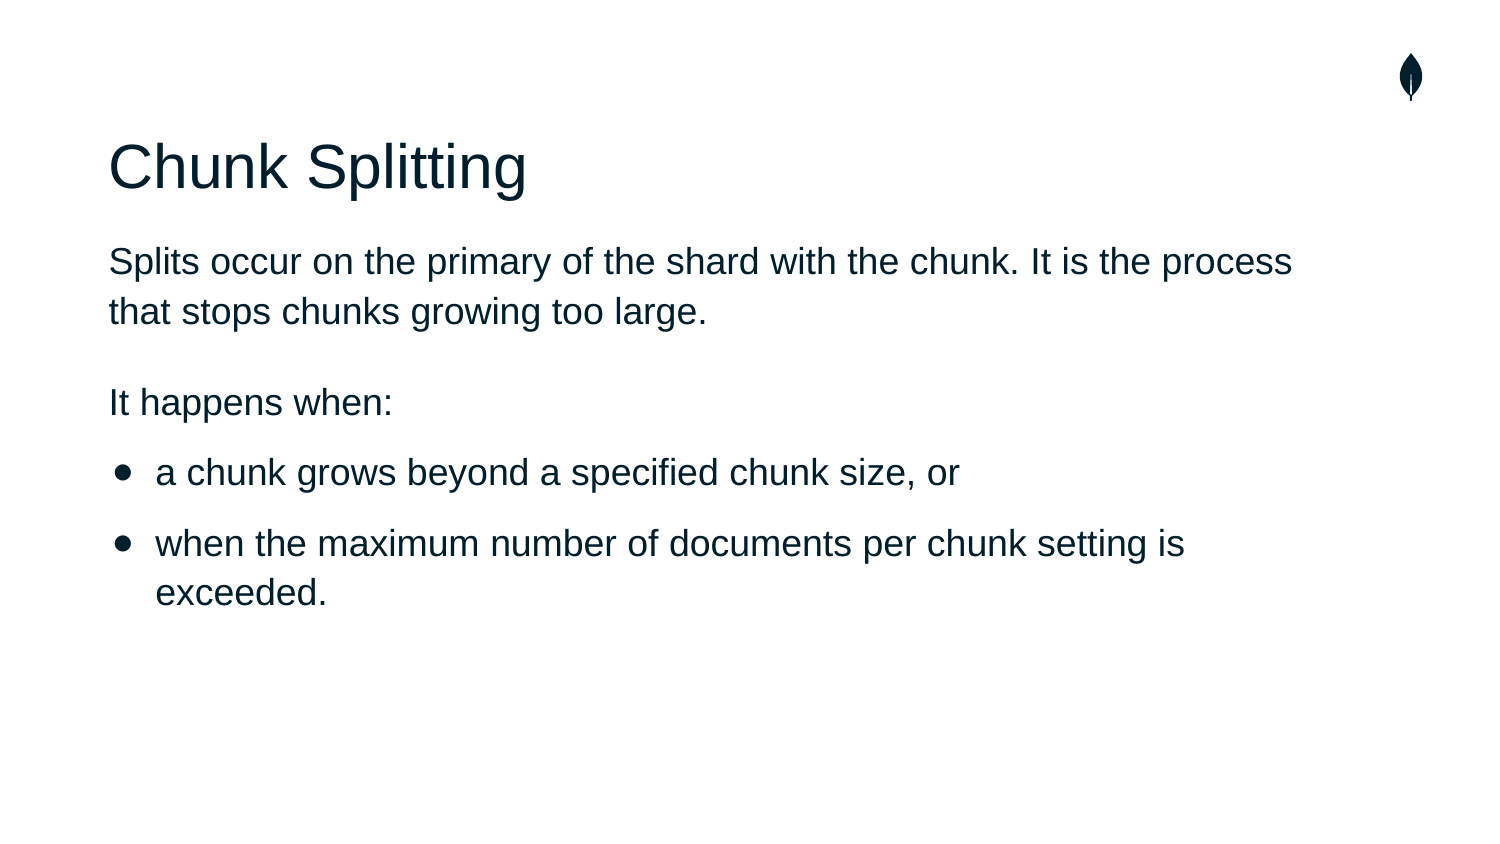

Chunk Splitting
Splits occur on the primary of the shard with the chunk. It is the process that stops chunks growing too large.
It happens when:
a chunk grows beyond a specified chunk size, or
when the maximum number of documents per chunk setting is exceeded.